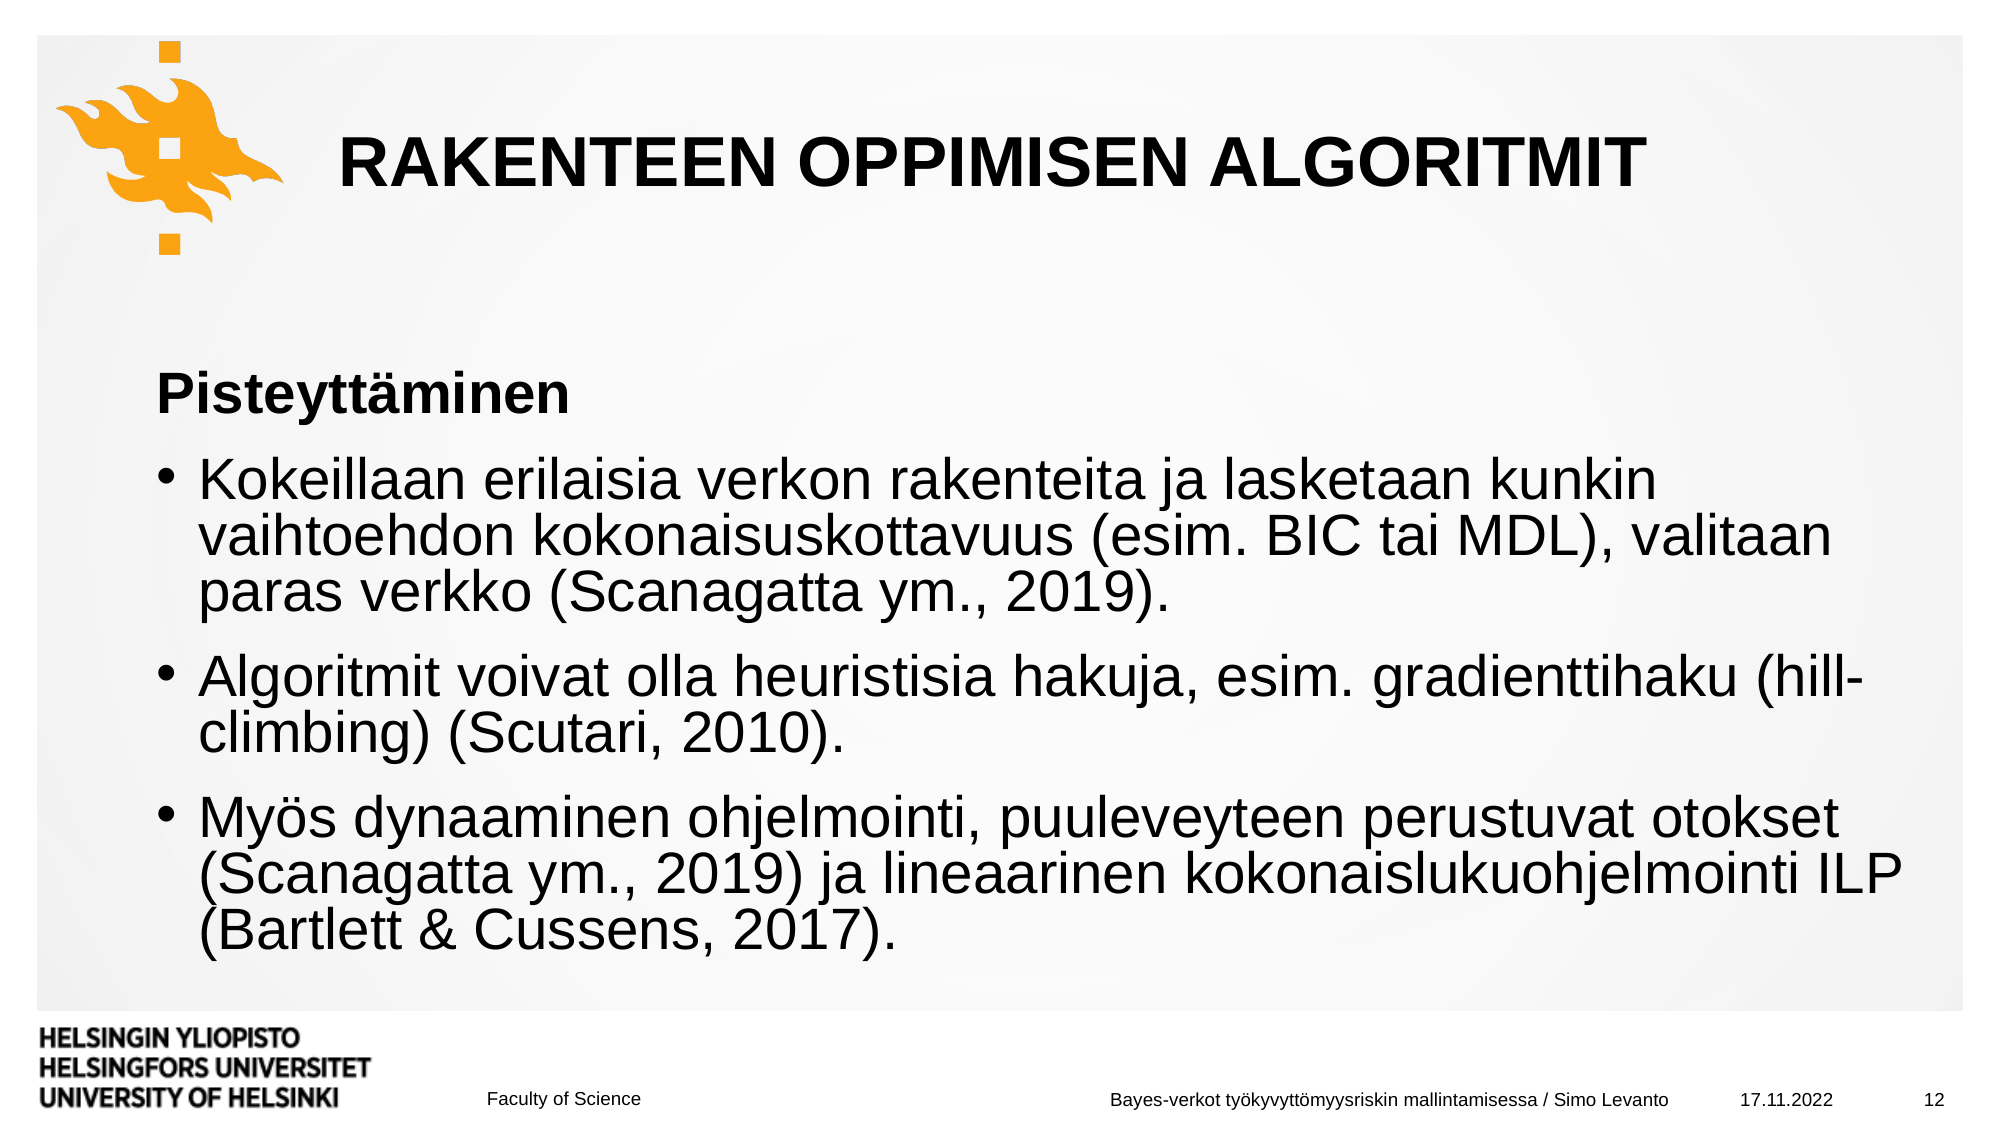

# Rakenteen oppimisen algoritmit
Pisteyttäminen
Kokeillaan erilaisia verkon rakenteita ja lasketaan kunkin vaihtoehdon kokonaisuskottavuus (esim. BIC tai MDL), valitaan paras verkko (Scanagatta ym., 2019).
Algoritmit voivat olla heuristisia hakuja, esim. gradienttihaku (hill-climbing) (Scutari, 2010).
Myös dynaaminen ohjelmointi, puuleveyteen perustuvat otokset (Scanagatta ym., 2019) ja lineaarinen kokonaislukuohjelmointi ILP (Bartlett & Cussens, 2017).

17.11.2022
12
Bayes-verkot työkyvyttömyysriskin mallintamisessa / Simo Levanto